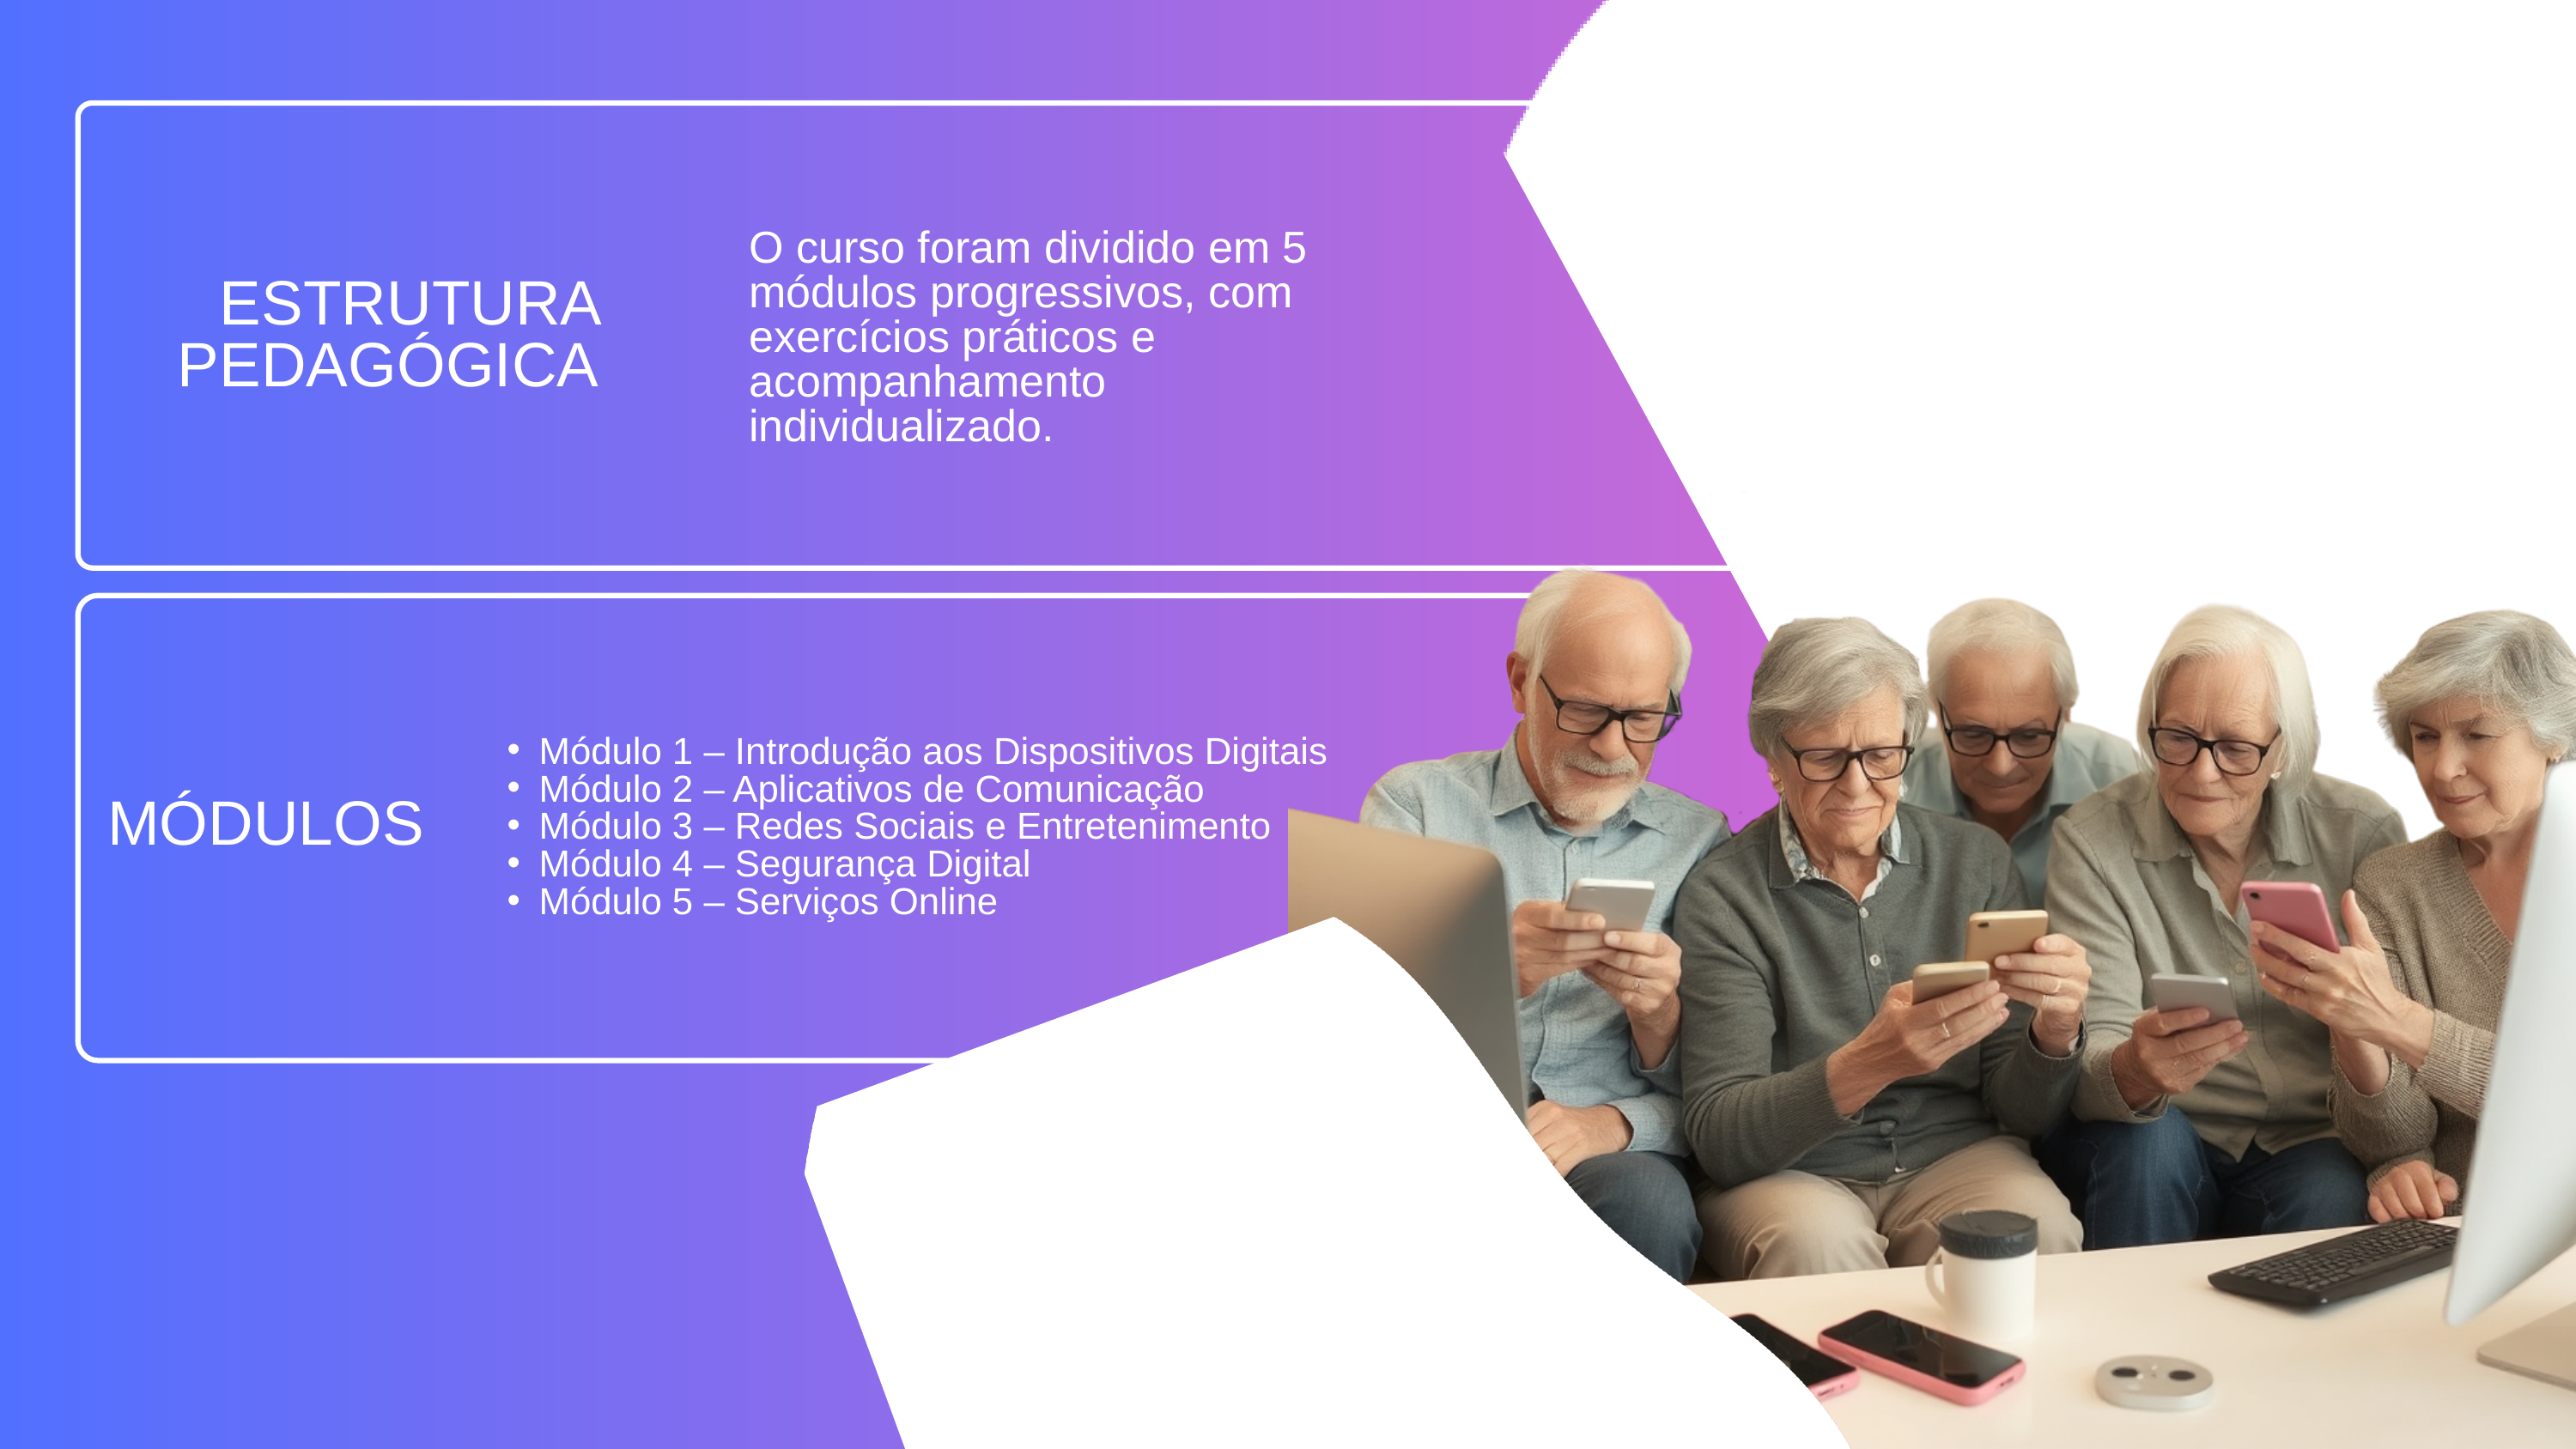

O curso foram dividido em 5 módulos progressivos, com exercícios práticos e acompanhamento individualizado.
ESTRUTURA PEDAGÓGICA

Módulo 1 – Introdução aos Dispositivos Digitais
Módulo 2 – Aplicativos de Comunicação
Módulo 3 – Redes Sociais e Entretenimento
Módulo 4 – Segurança Digital
Módulo 5 – Serviços Online
MÓDULOS